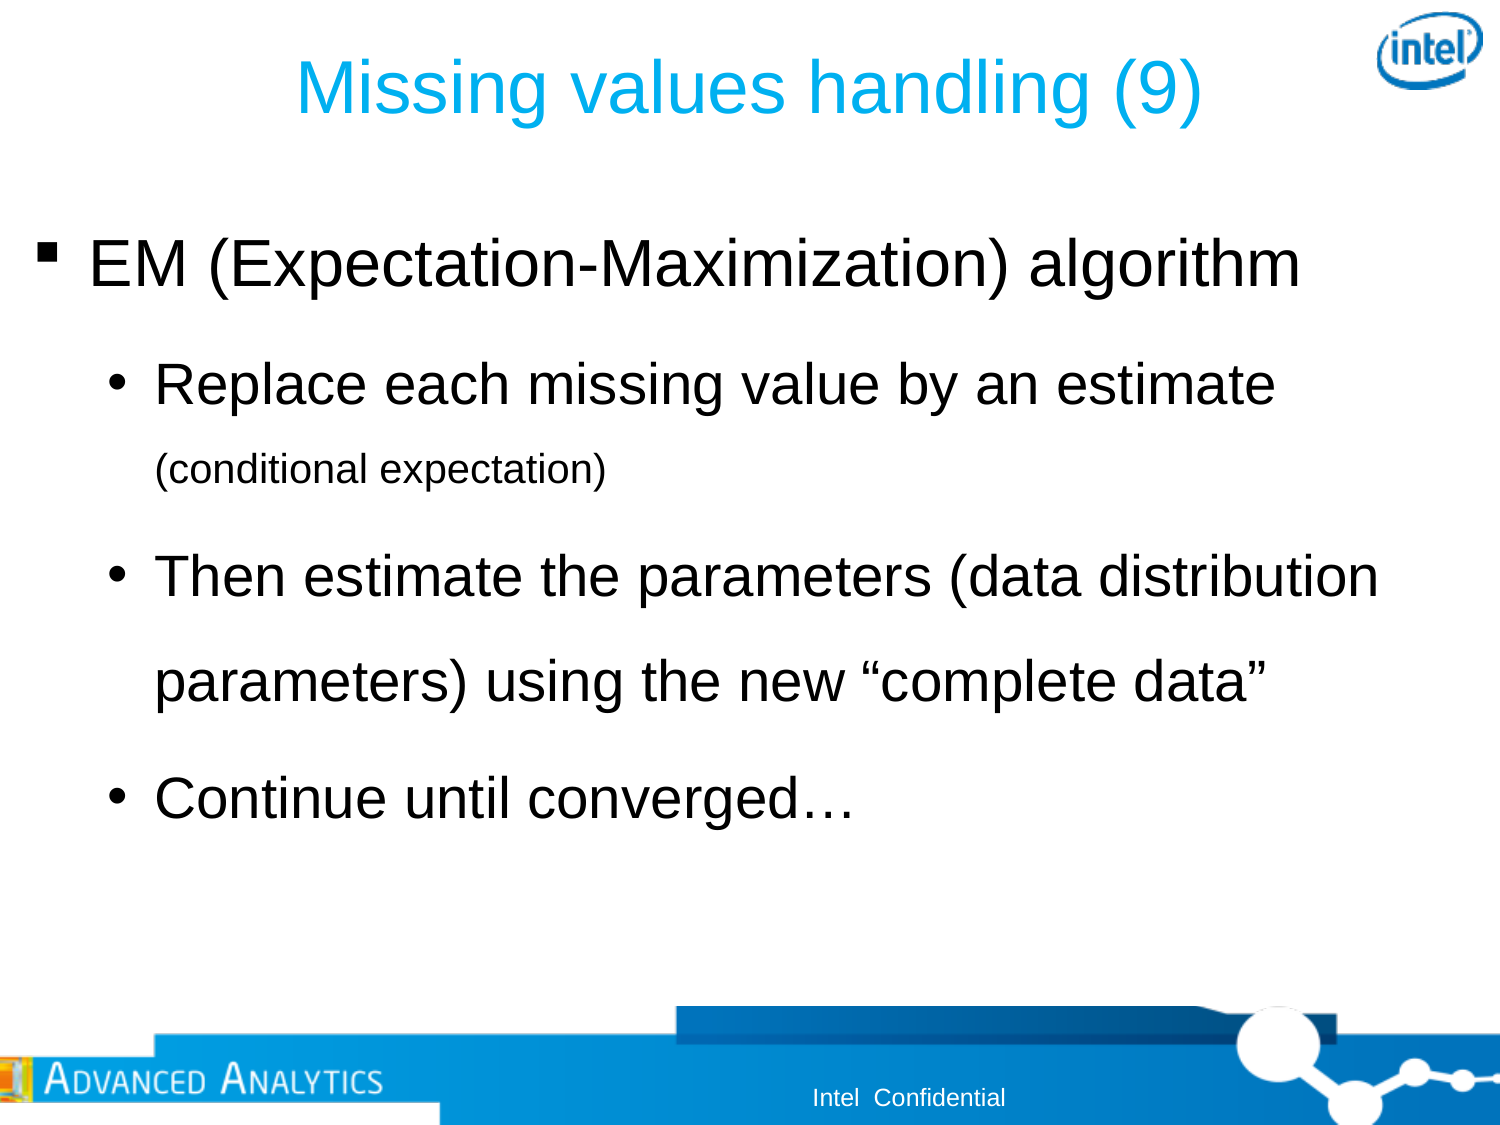

# Missing values handling (9)
EM (Expectation-Maximization) algorithm
Replace each missing value by an estimate
(conditional expectation)
Then estimate the parameters (data distribution parameters) using the new “complete data”
Continue until converged…